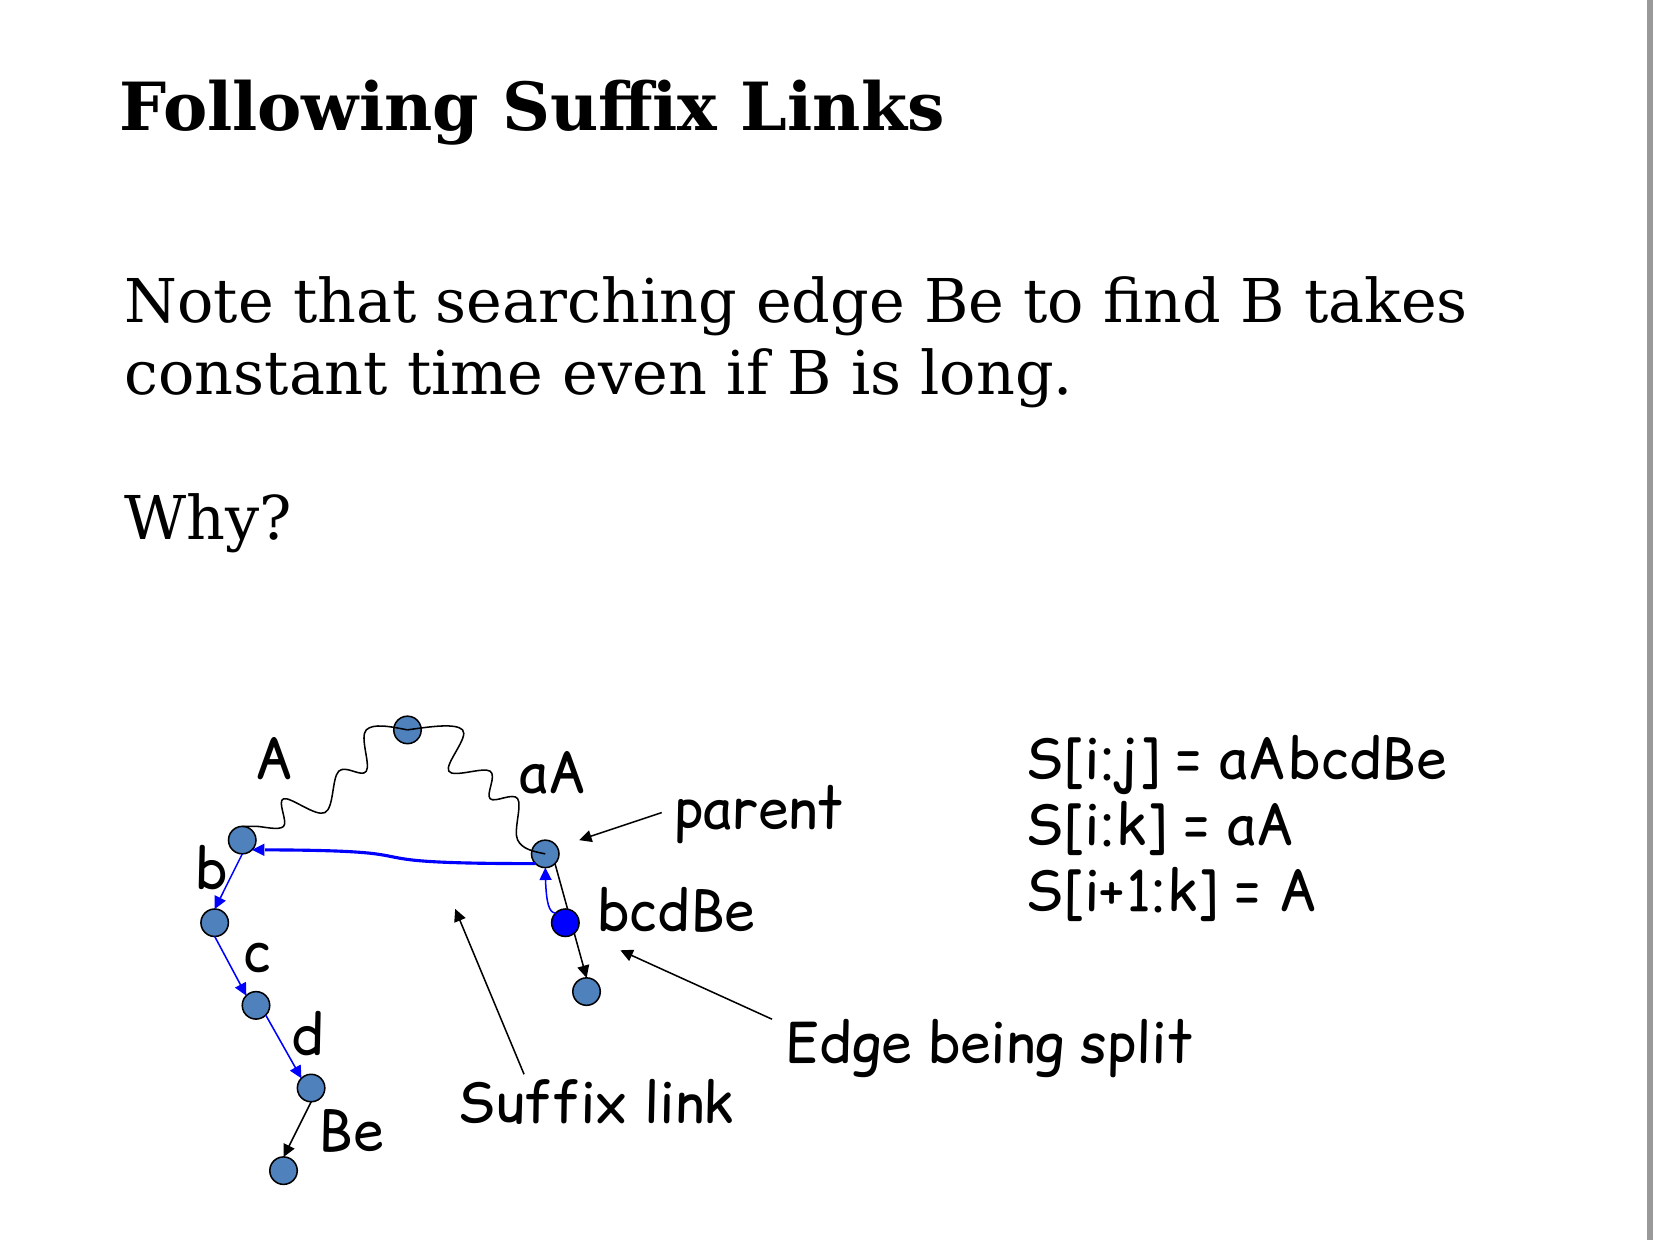

# Following Suffix Links
Note that searching edge Be to find B takes constant time even if B is long.

Why?
A

S[i:j] = aAbcdBe
S[i:k] = aA
S[i+1:k] = A

aA
parent

b

bcdBe

c

d
Edge being split
Suffix link

Be